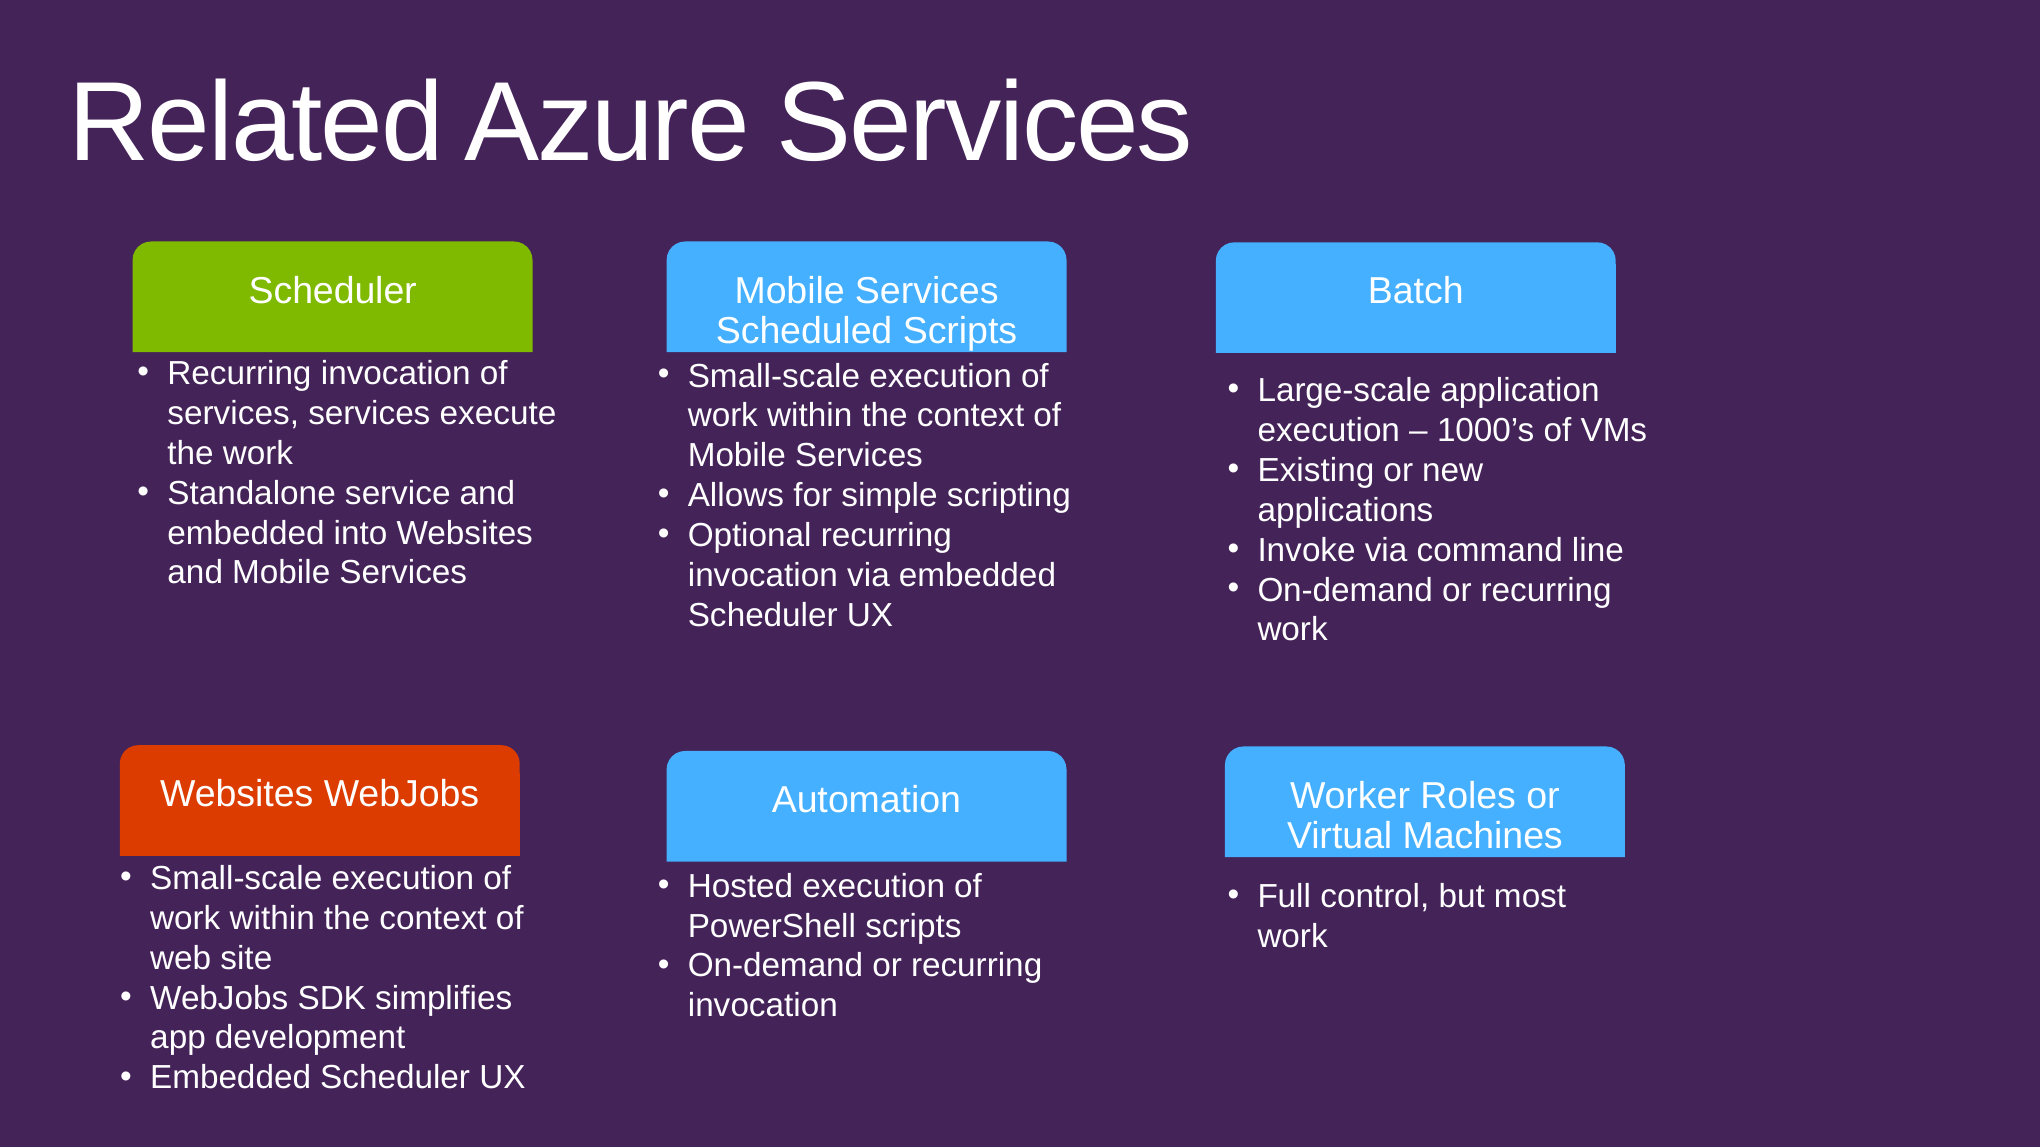

# Related Azure Services
Scheduler
Mobile Services
Scheduled Scripts
Batch
Recurring invocation of services, services execute the work
Standalone service and embedded into Websites and Mobile Services
Small-scale execution of work within the context of Mobile Services
Allows for simple scripting
Optional recurring invocation via embedded Scheduler UX
Large-scale application execution – 1000’s of VMs
Existing or new applications
Invoke via command line
On-demand or recurring work
Websites WebJobs
Worker Roles or
Virtual Machines
Automation
Small-scale execution of work within the context of web site
WebJobs SDK simplifies app development
Embedded Scheduler UX
Hosted execution of PowerShell scripts
On-demand or recurring invocation
Full control, but most work